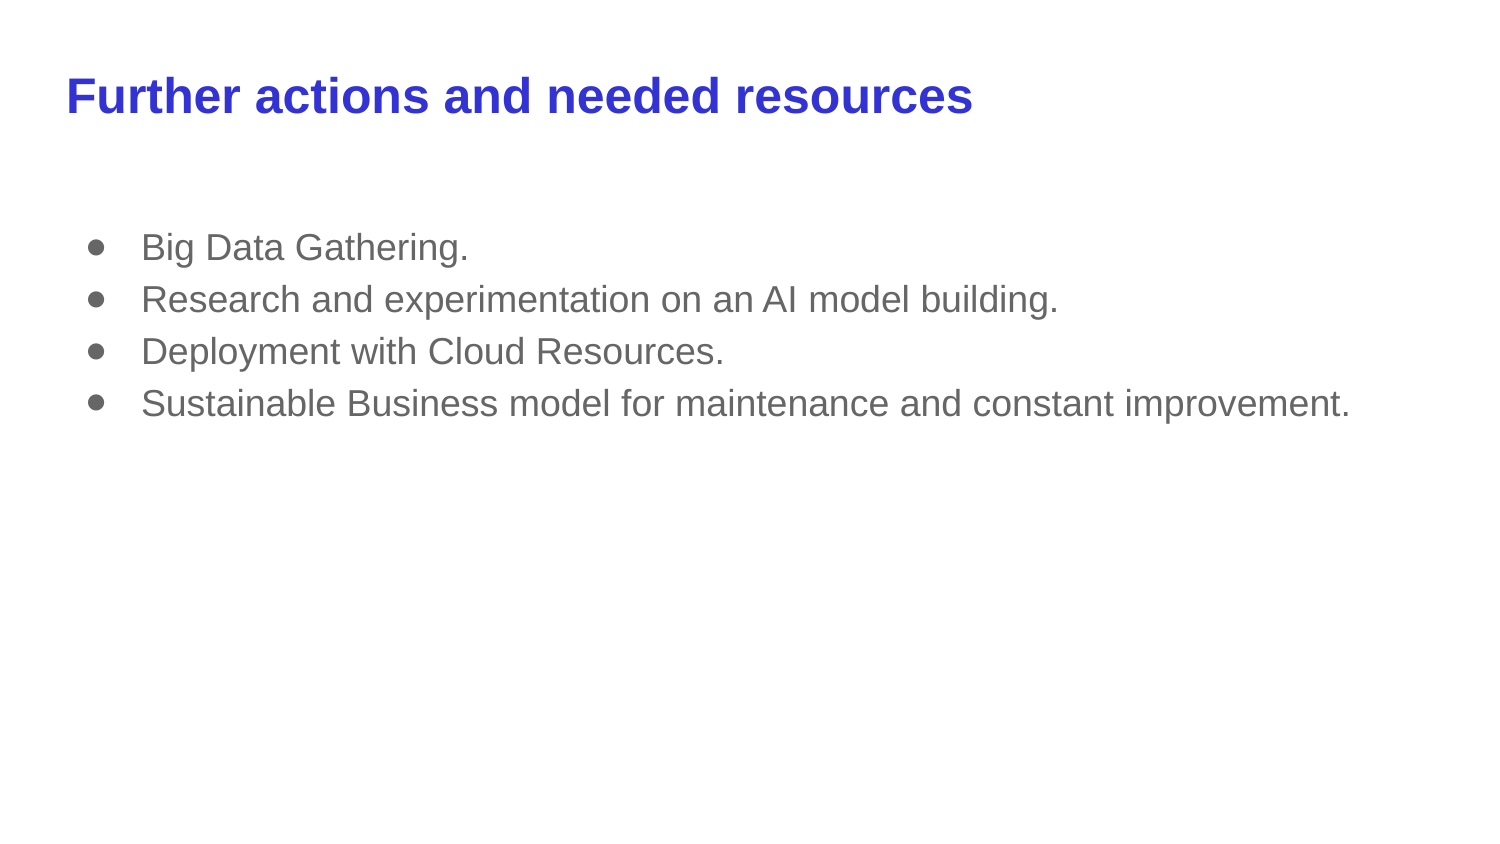

# Further actions and needed resources
Big Data Gathering.
Research and experimentation on an AI model building.
Deployment with Cloud Resources.
Sustainable Business model for maintenance and constant improvement.